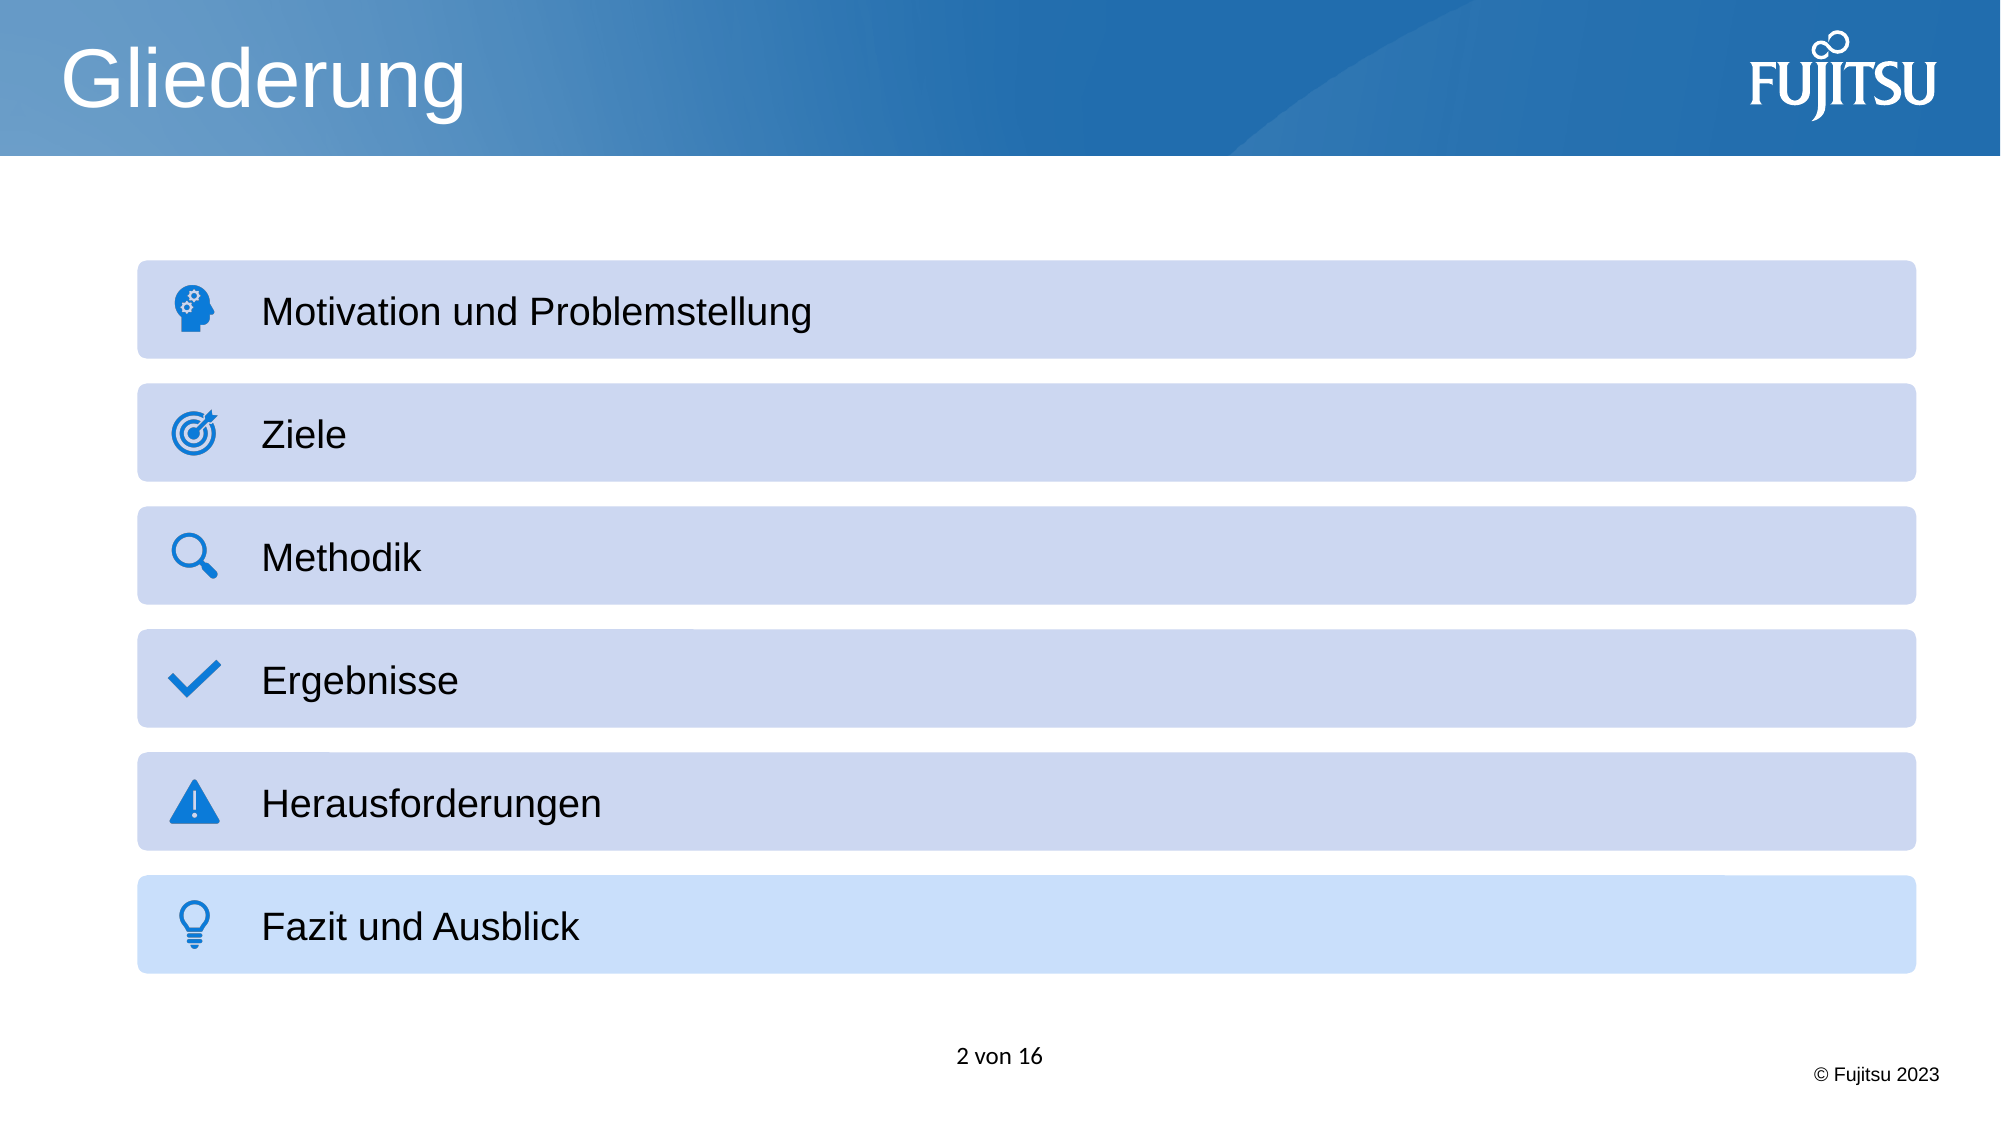

# Gliederung
Motivation und Problemstellung
Ziele
Methodik
Ergebnisse
Herausforderungen
Fazit und Ausblick

2 von 16